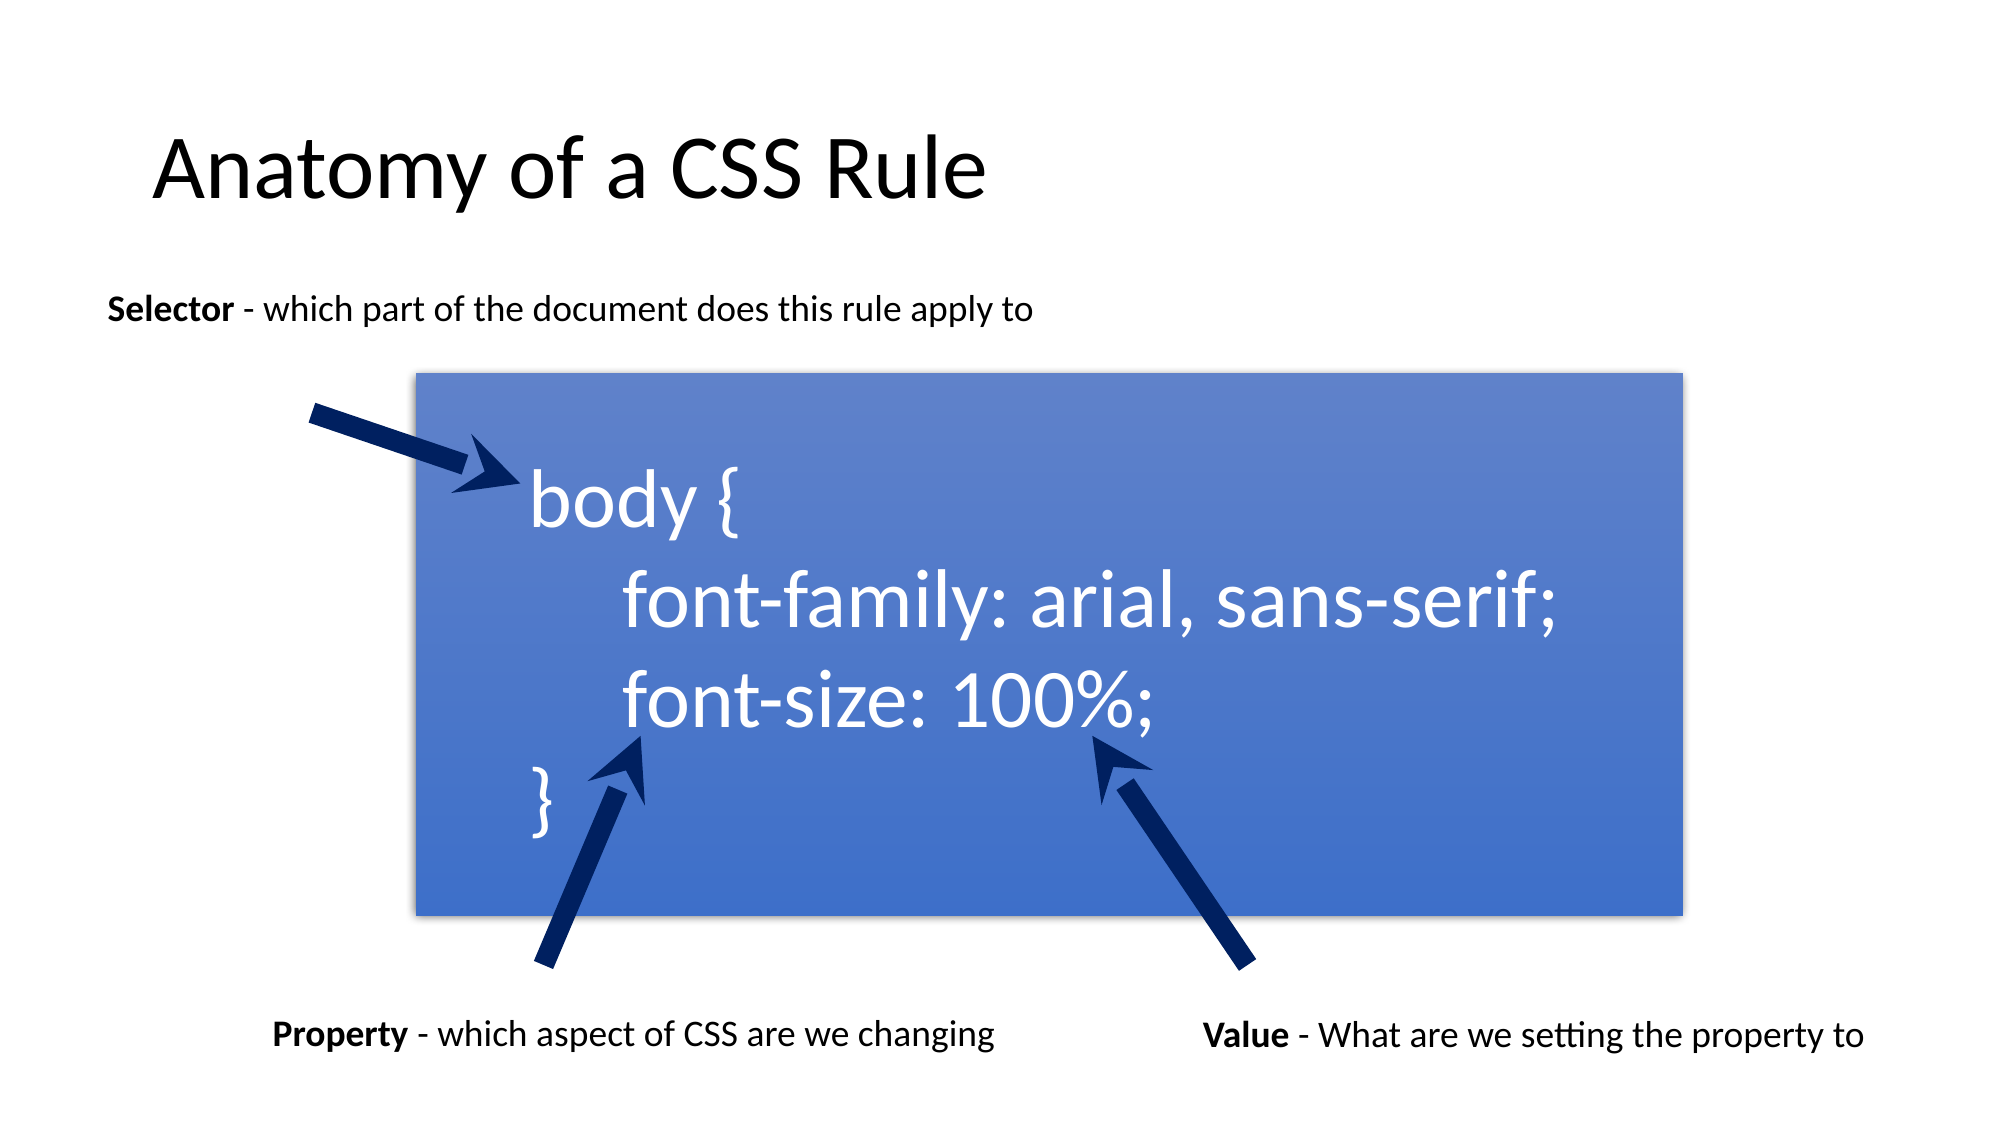

# Anatomy of a CSS Rule
Selector - which part of the document does this rule apply to
      body {
	   font-family: arial, sans-serif;
           font-size: 100%;
      }

Property - which aspect of CSS are we changing
Value - What are we setting the property to